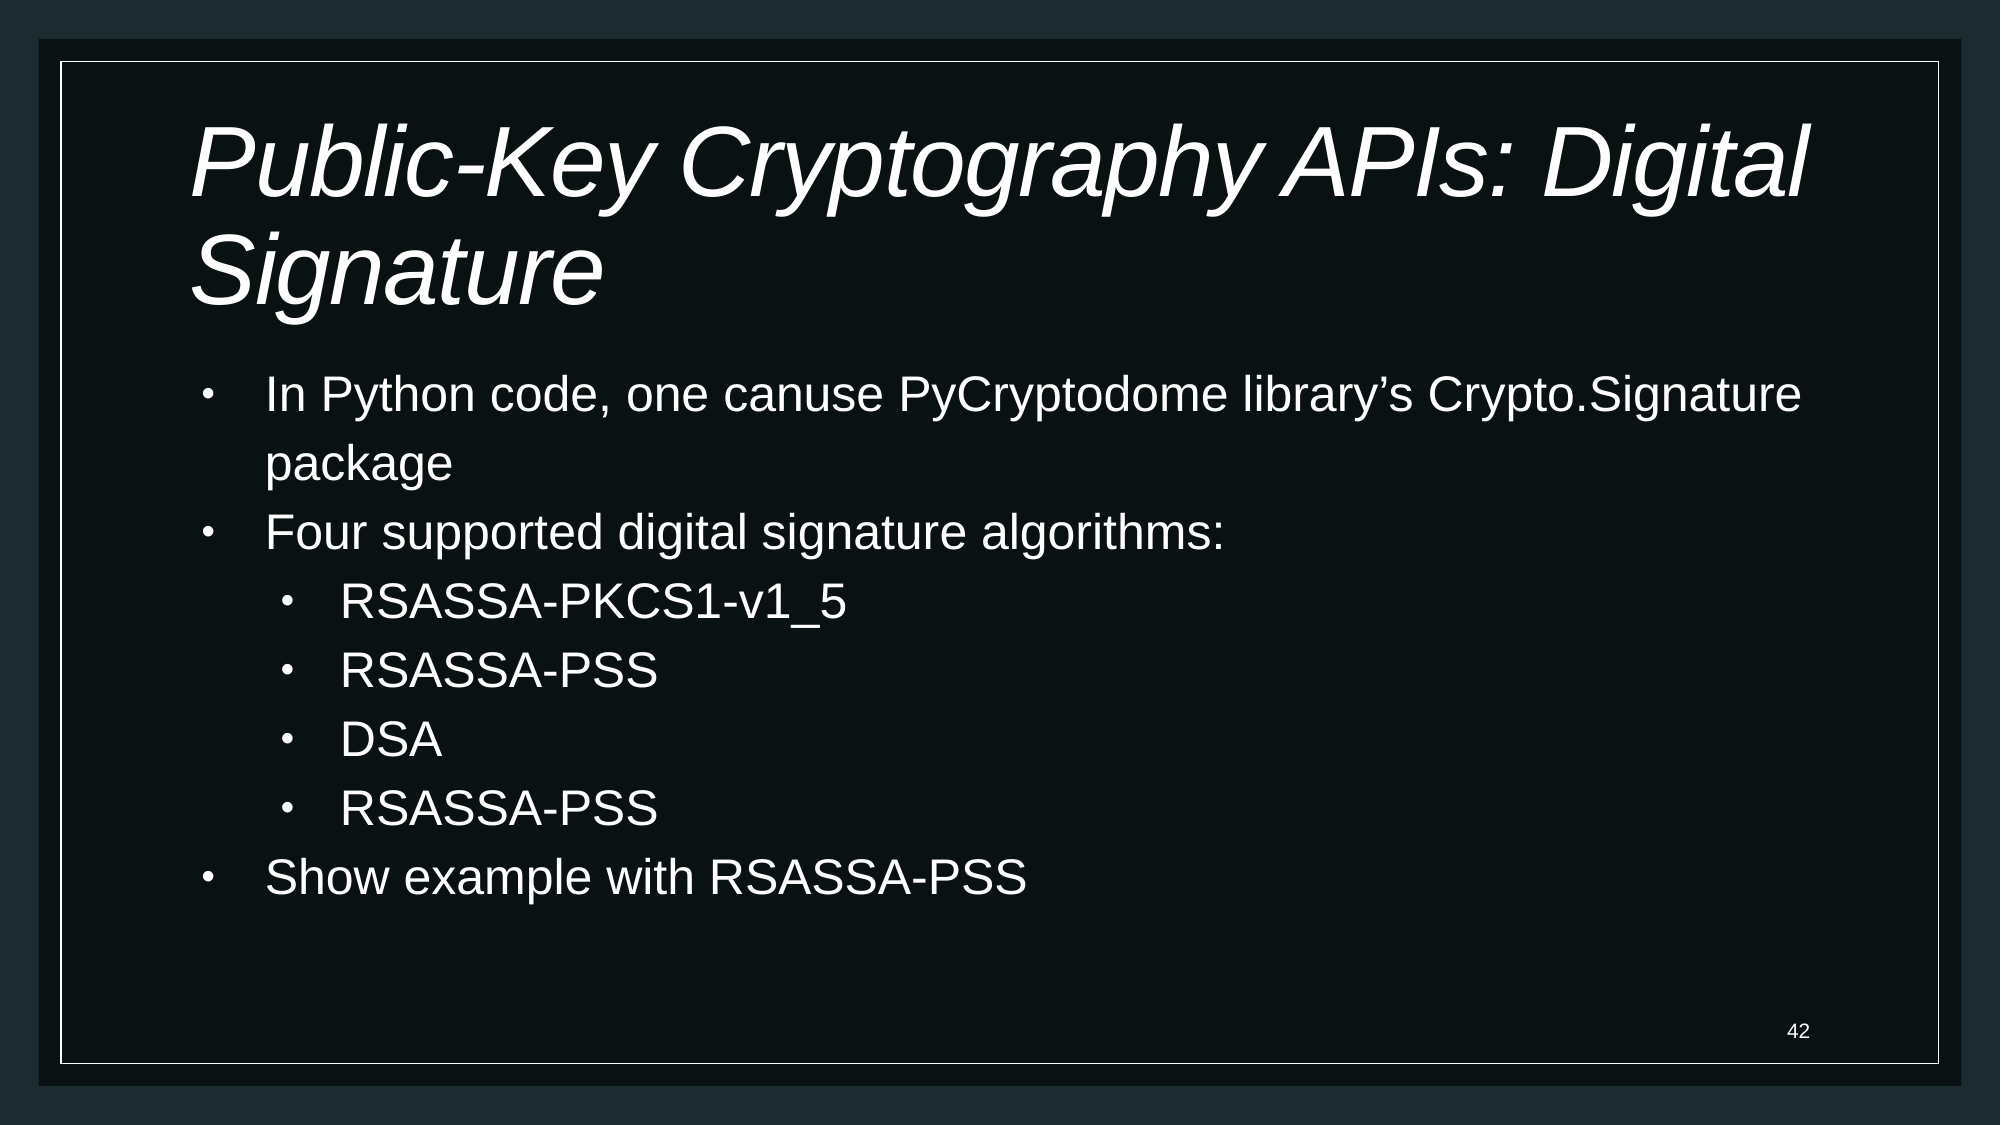

# Public-Key Cryptography APIs: Digital Signature
In Python code, one canuse PyCryptodome library’s Crypto.Signature package
Four supported digital signature algorithms:
RSASSA-PKCS1-v1_5
RSASSA-PSS
DSA
RSASSA-PSS
Show example with RSASSA-PSS

42